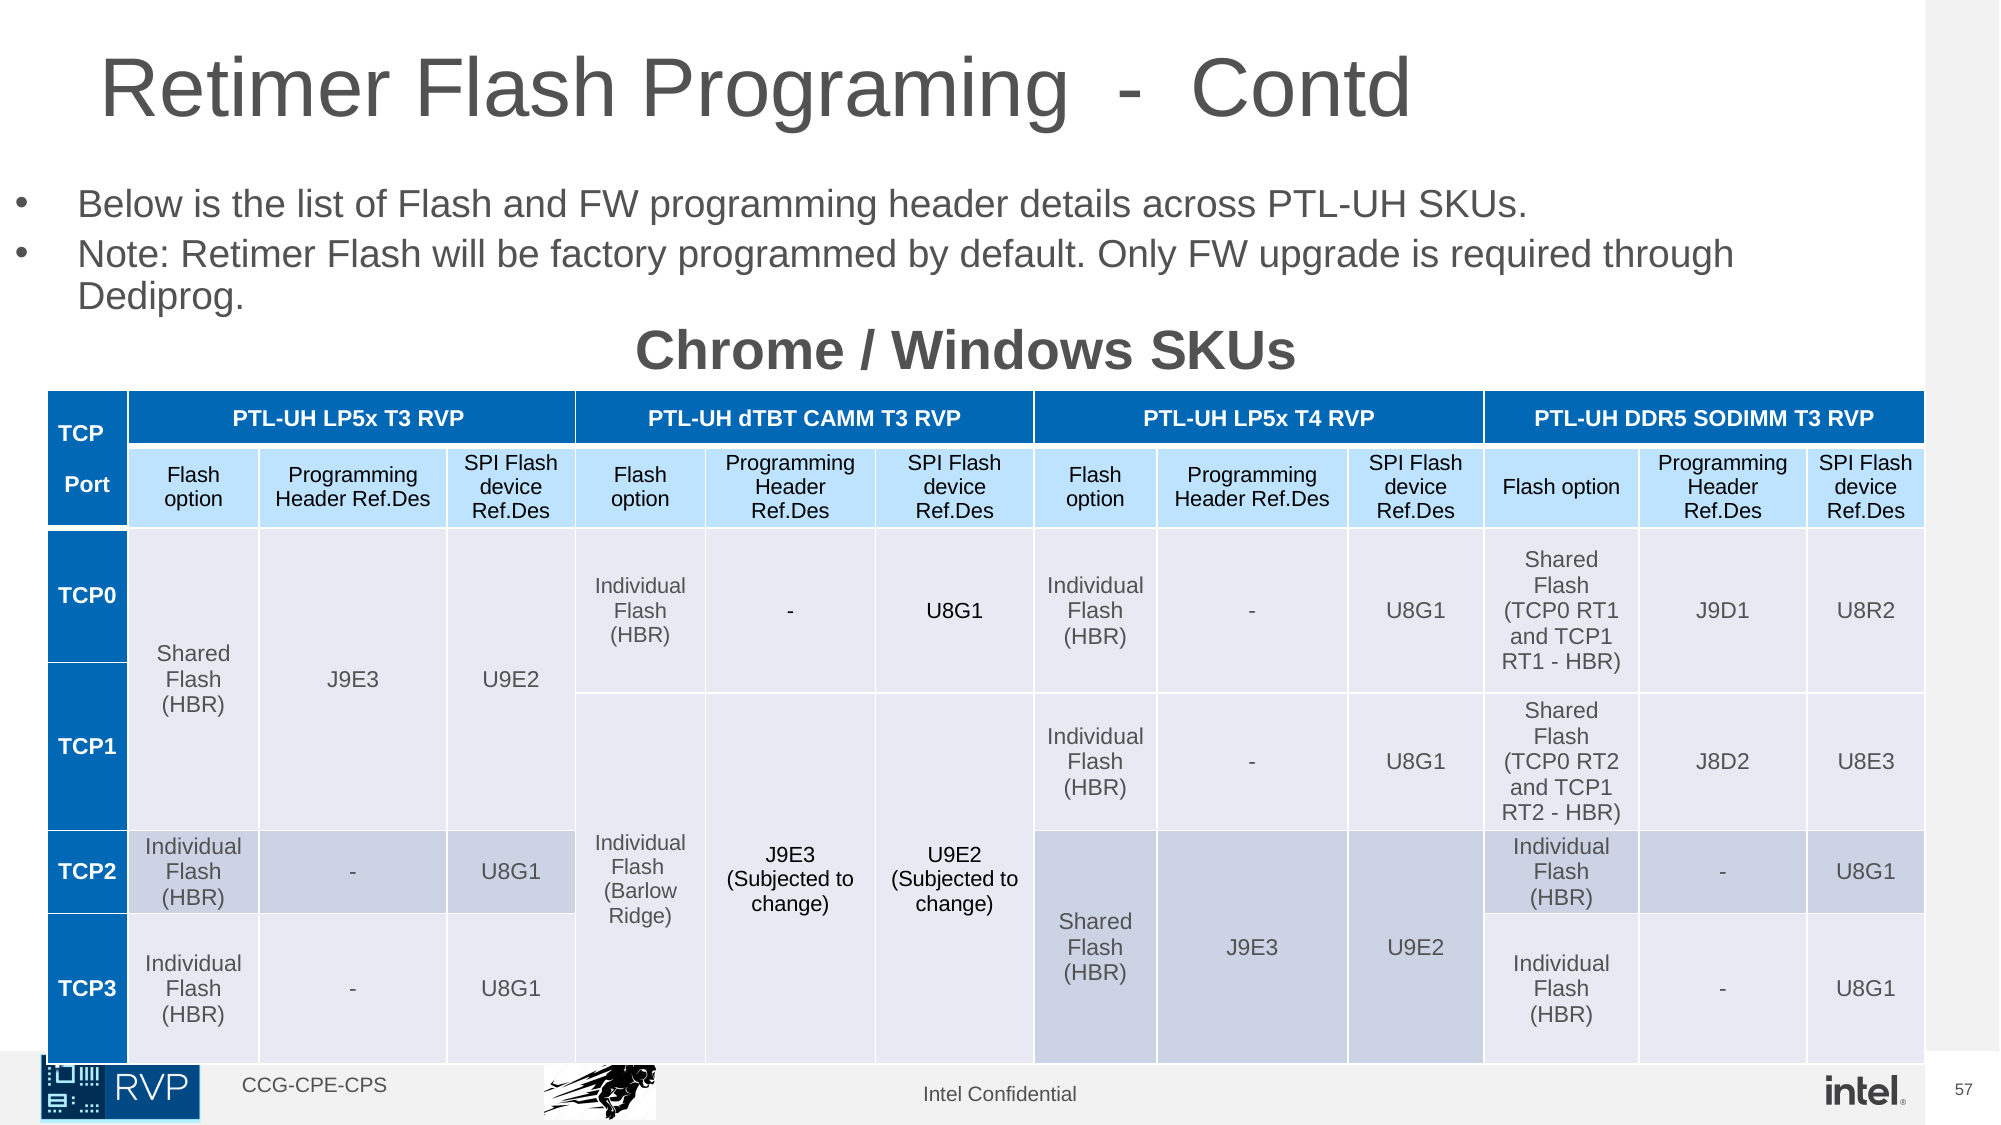

Retimer Flash Programing  -  Contd
Below is the list of Flash and FW programming header details across PTL-UH SKUs.
Note: Retimer Flash will be factory programmed by default. Only FW upgrade is required through Dediprog.

Chrome / Windows SKUs
| TCP  Port | PTL-UH LP5x T3 RVP |  | MTL-P DDR5 SBS | PTL-UH dTBT CAMM T3 RVP |  | MTL-P LP5x T3 RVP | PTL-UH LP5x T4 RVP |  |  | PTL-UH DDR5 SODIMM T3 RVP |  |  |
| --- | --- | --- | --- | --- | --- | --- | --- | --- | --- | --- | --- | --- |
|  | Flash option | Programming Header Ref.Des | SPI Flash device Ref.Des | Flash option | Programming Header Ref.Des | SPI Flash device Ref.Des | Flash option | Programming Header Ref.Des | SPI Flash device Ref.Des | Flash option | Programming Header Ref.Des | SPI Flash device Ref.Des |
| TCP0 | Shared Flash (HBR) | J9E3 | U9E2 | Individual Flash (HBR) | - | U8G1 | Individual Flash (HBR) | - | U8G1 | Shared Flash (TCP0 RT1 and TCP1 RT1 - HBR) | J9D1 | U8R2 |
| TCP1 |  |  |  |  |  |  |  |  |  |  |  |  |
|  |  |  |  | Individual Flash (Barlow Ridge) | J9E3 (Subjected to change) | U9E2 (Subjected to change) | Individual Flash (HBR) | - | U8G1 | Shared Flash (TCP0 RT2 and TCP1 RT2 - HBR) | J8D2 | U8E3 |
| TCP2 | Individual Flash (HBR) | - | U8G1 |  |  |  | Shared Flash (HBR) | J9E3 | U9E2 | Individual Flash (HBR) | - | U8G1 |
| TCP3 | Individual Flash (HBR) | - | U8G1 |  |  |  |  |  |  | Individual Flash (HBR) | - | U8G1 |